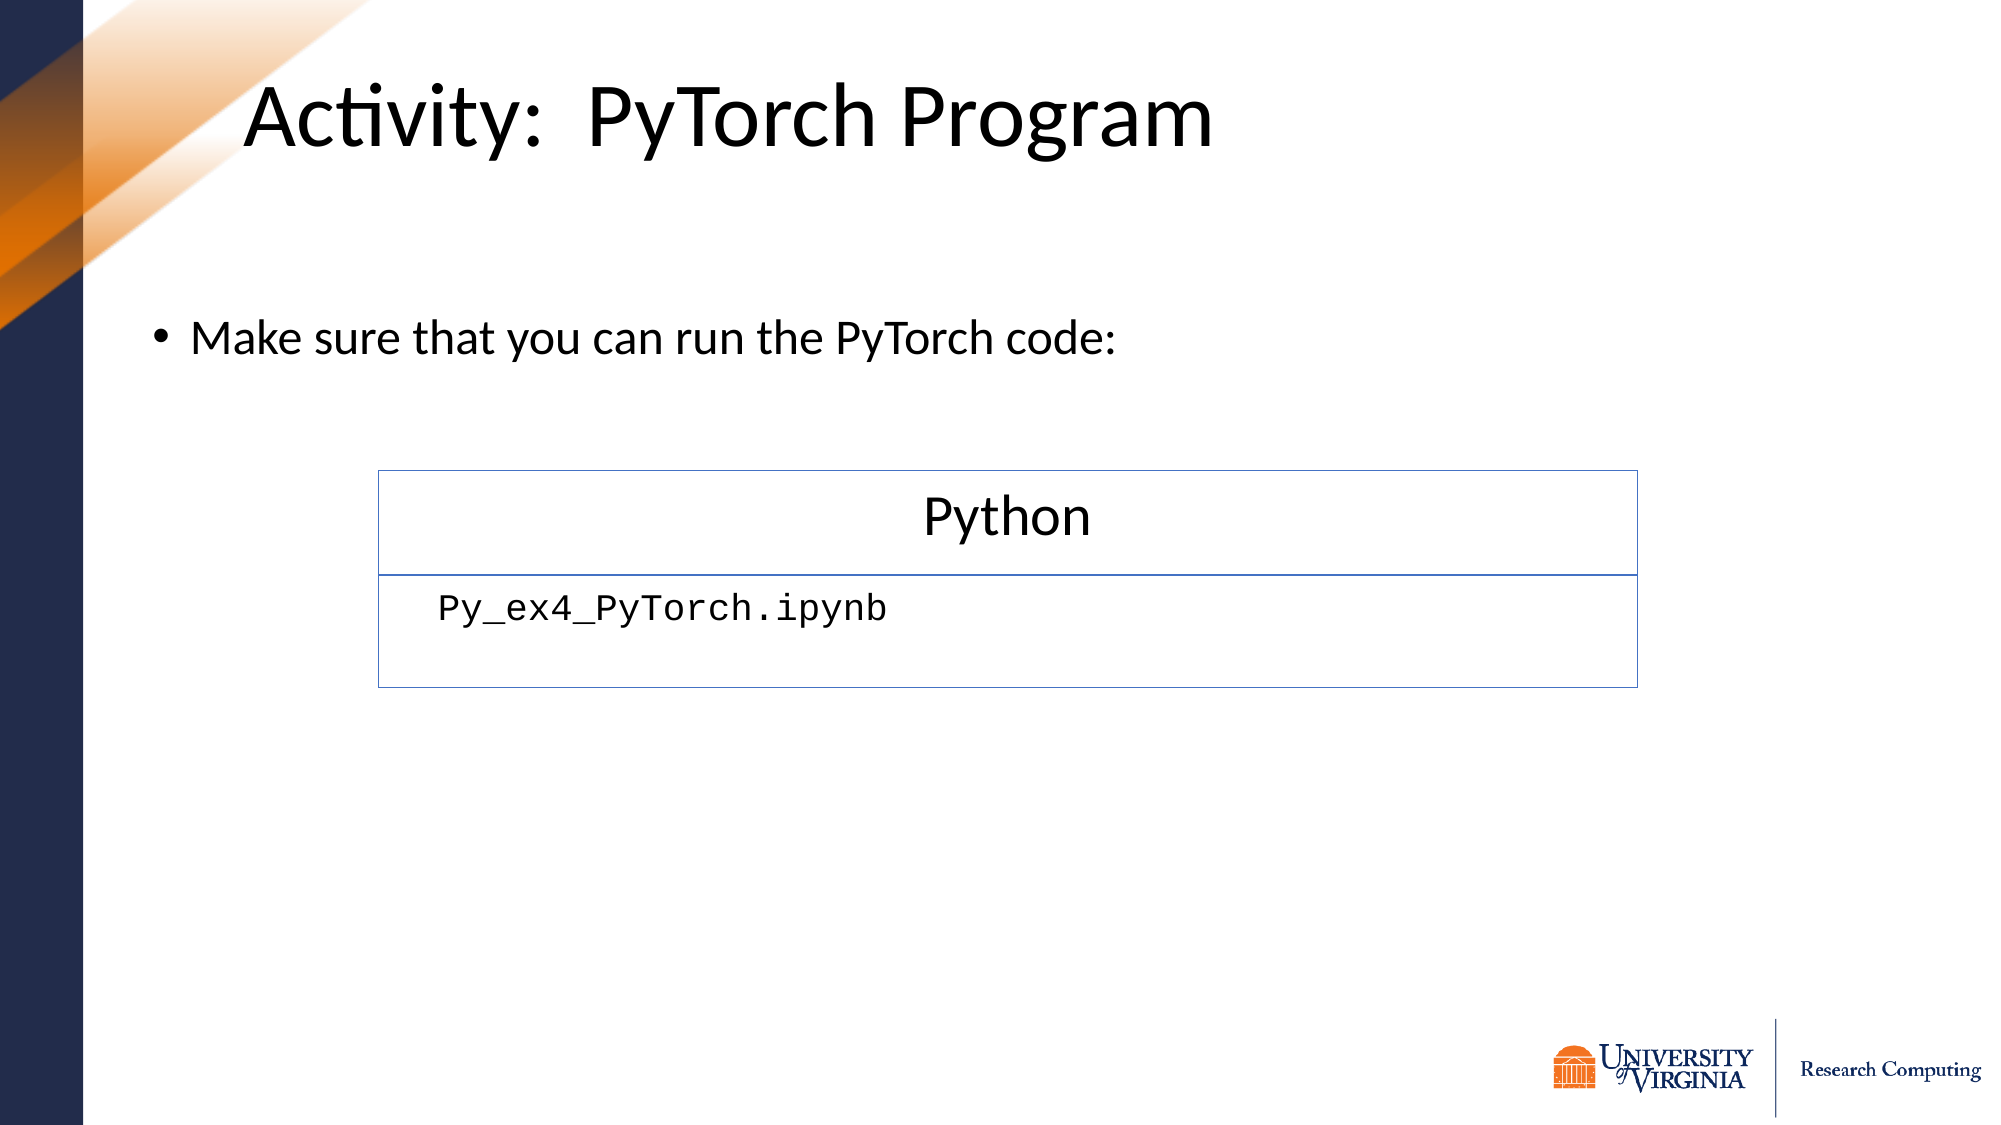

# Activity:  PyTorch Program
Make sure that you can run the PyTorch code:
Python
Py_ex4_PyTorch.ipynb